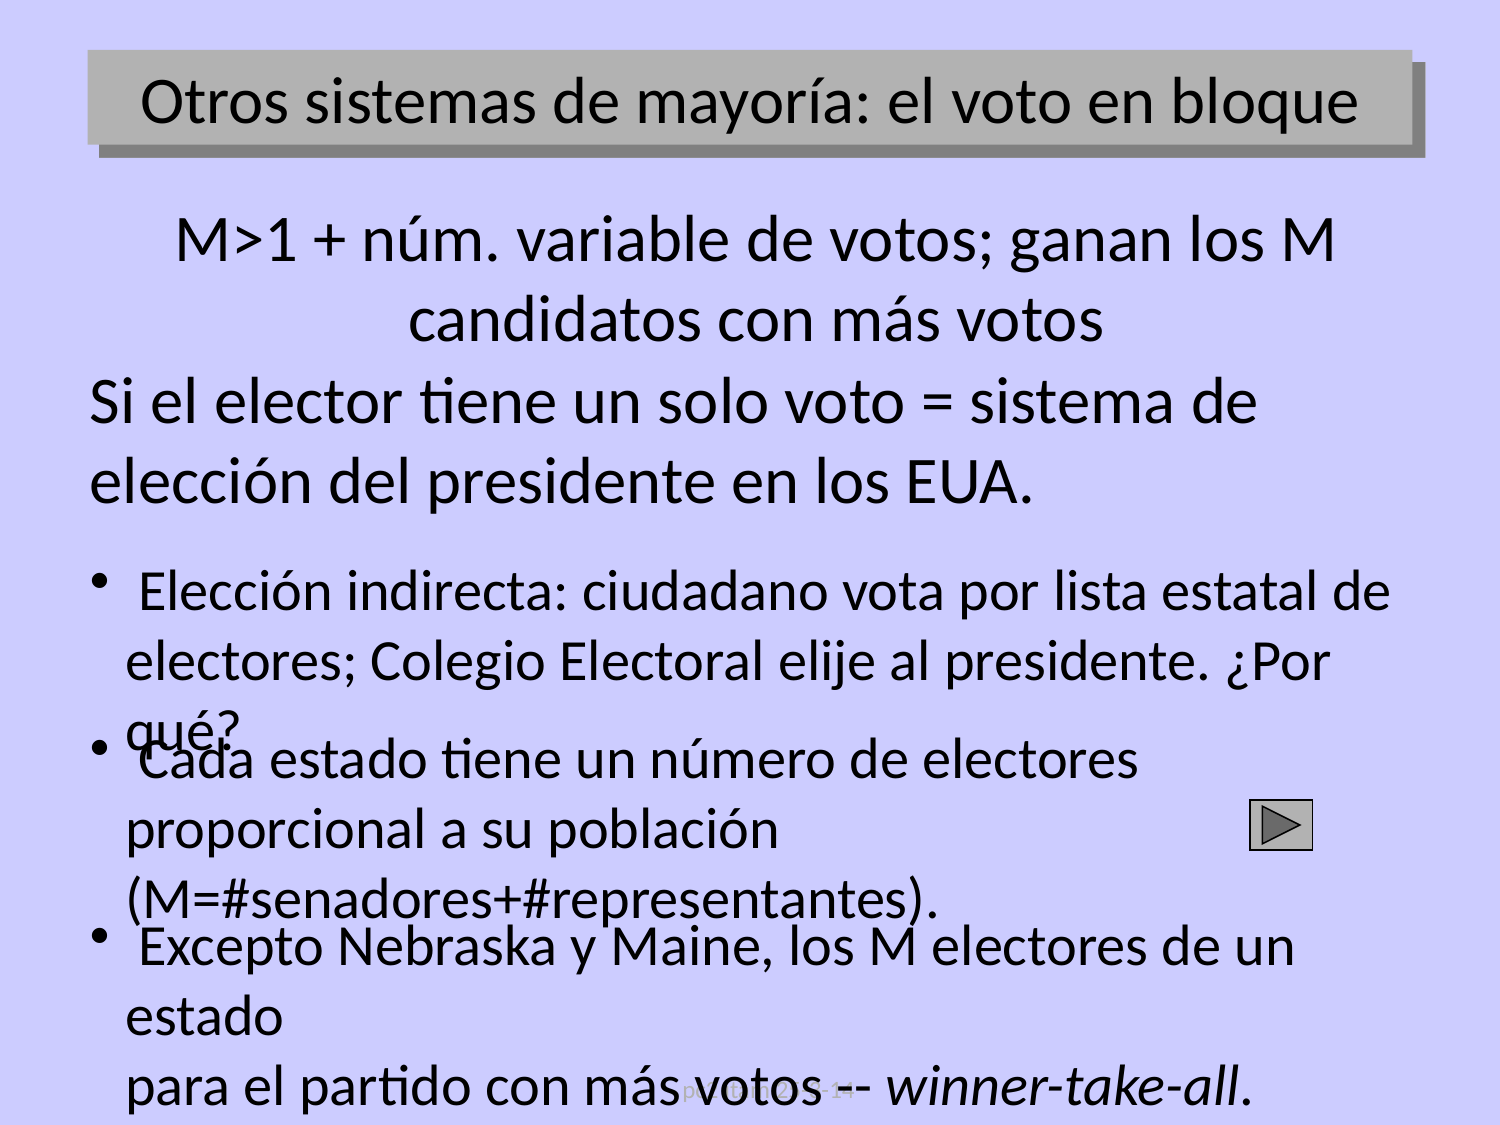

Otros sistemas de mayoría: el voto en bloque
M>1 + núm. variable de votos; ganan los M candidatos con más votos
Si el elector tiene un solo voto = sistema de elección del presidente en los EUA.
 Elección indirecta: ciudadano vota por lista estatal de electores; Colegio Electoral elije al presidente. ¿Por qué?
 Cada estado tiene un número de electores proporcional a su población (M=#senadores+#representantes).

 Excepto Nebraska y Maine, los M electores de un estado
para el partido con más votos -- winner-take-all.